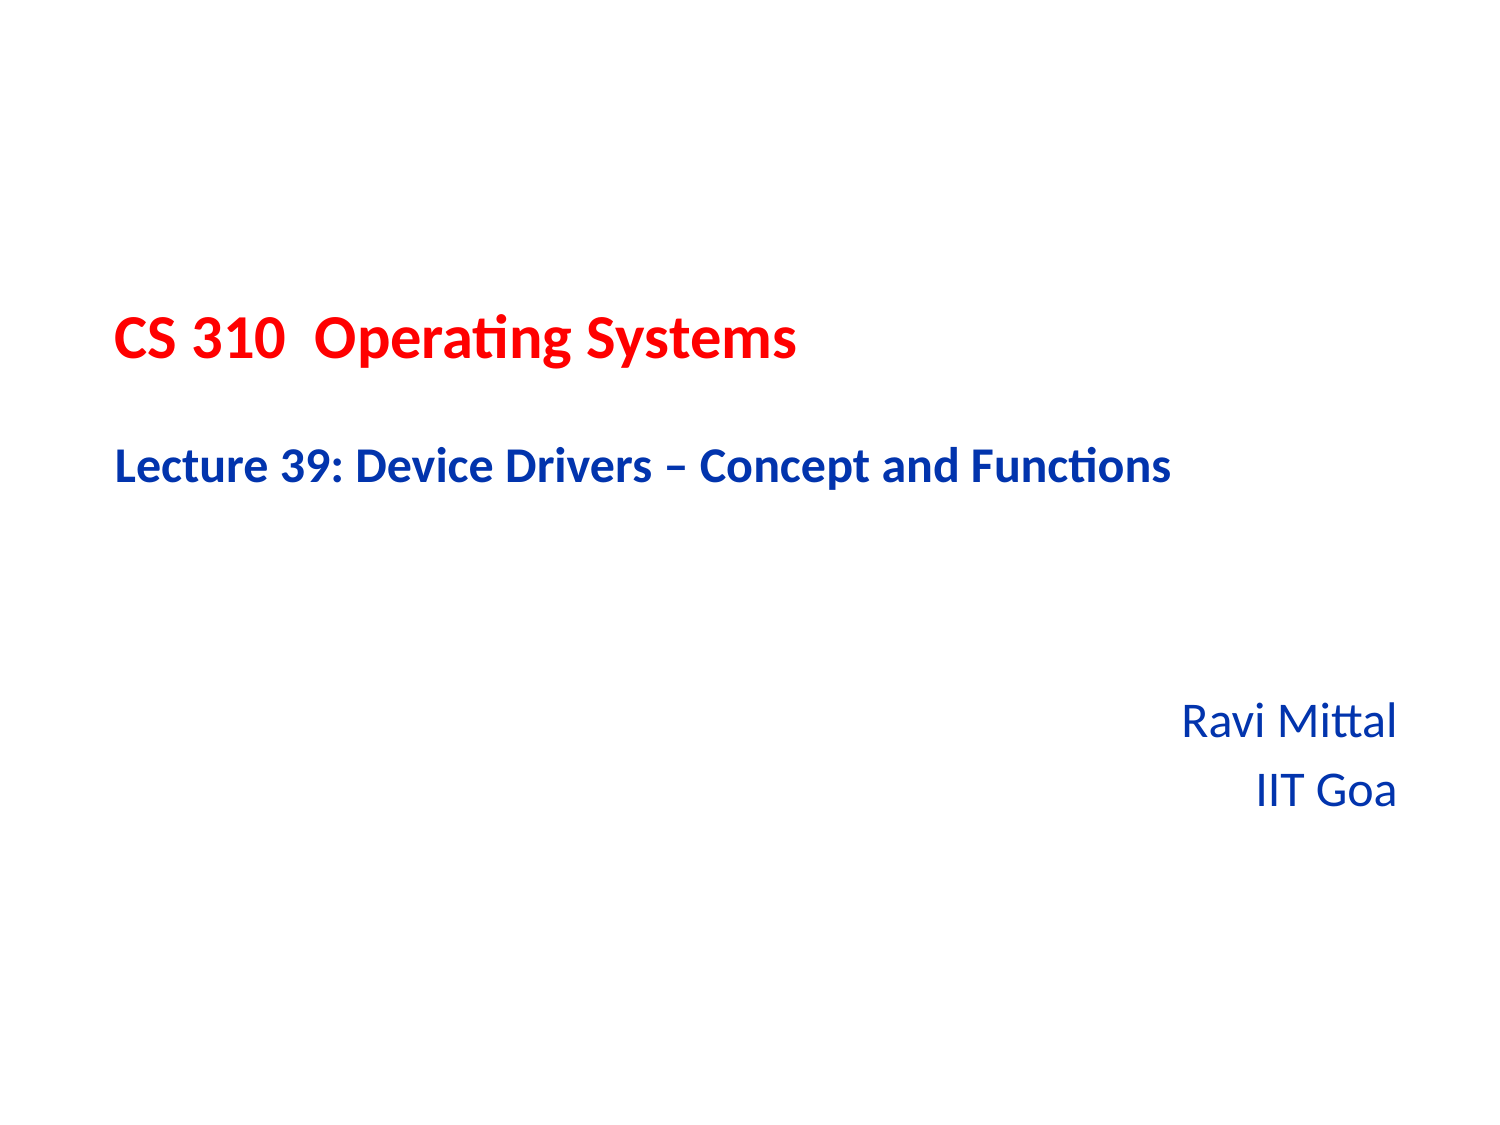

# CS 310  Operating Systems Lecture 39: Device Drivers – Concept and Functions
Ravi Mittal
IIT Goa